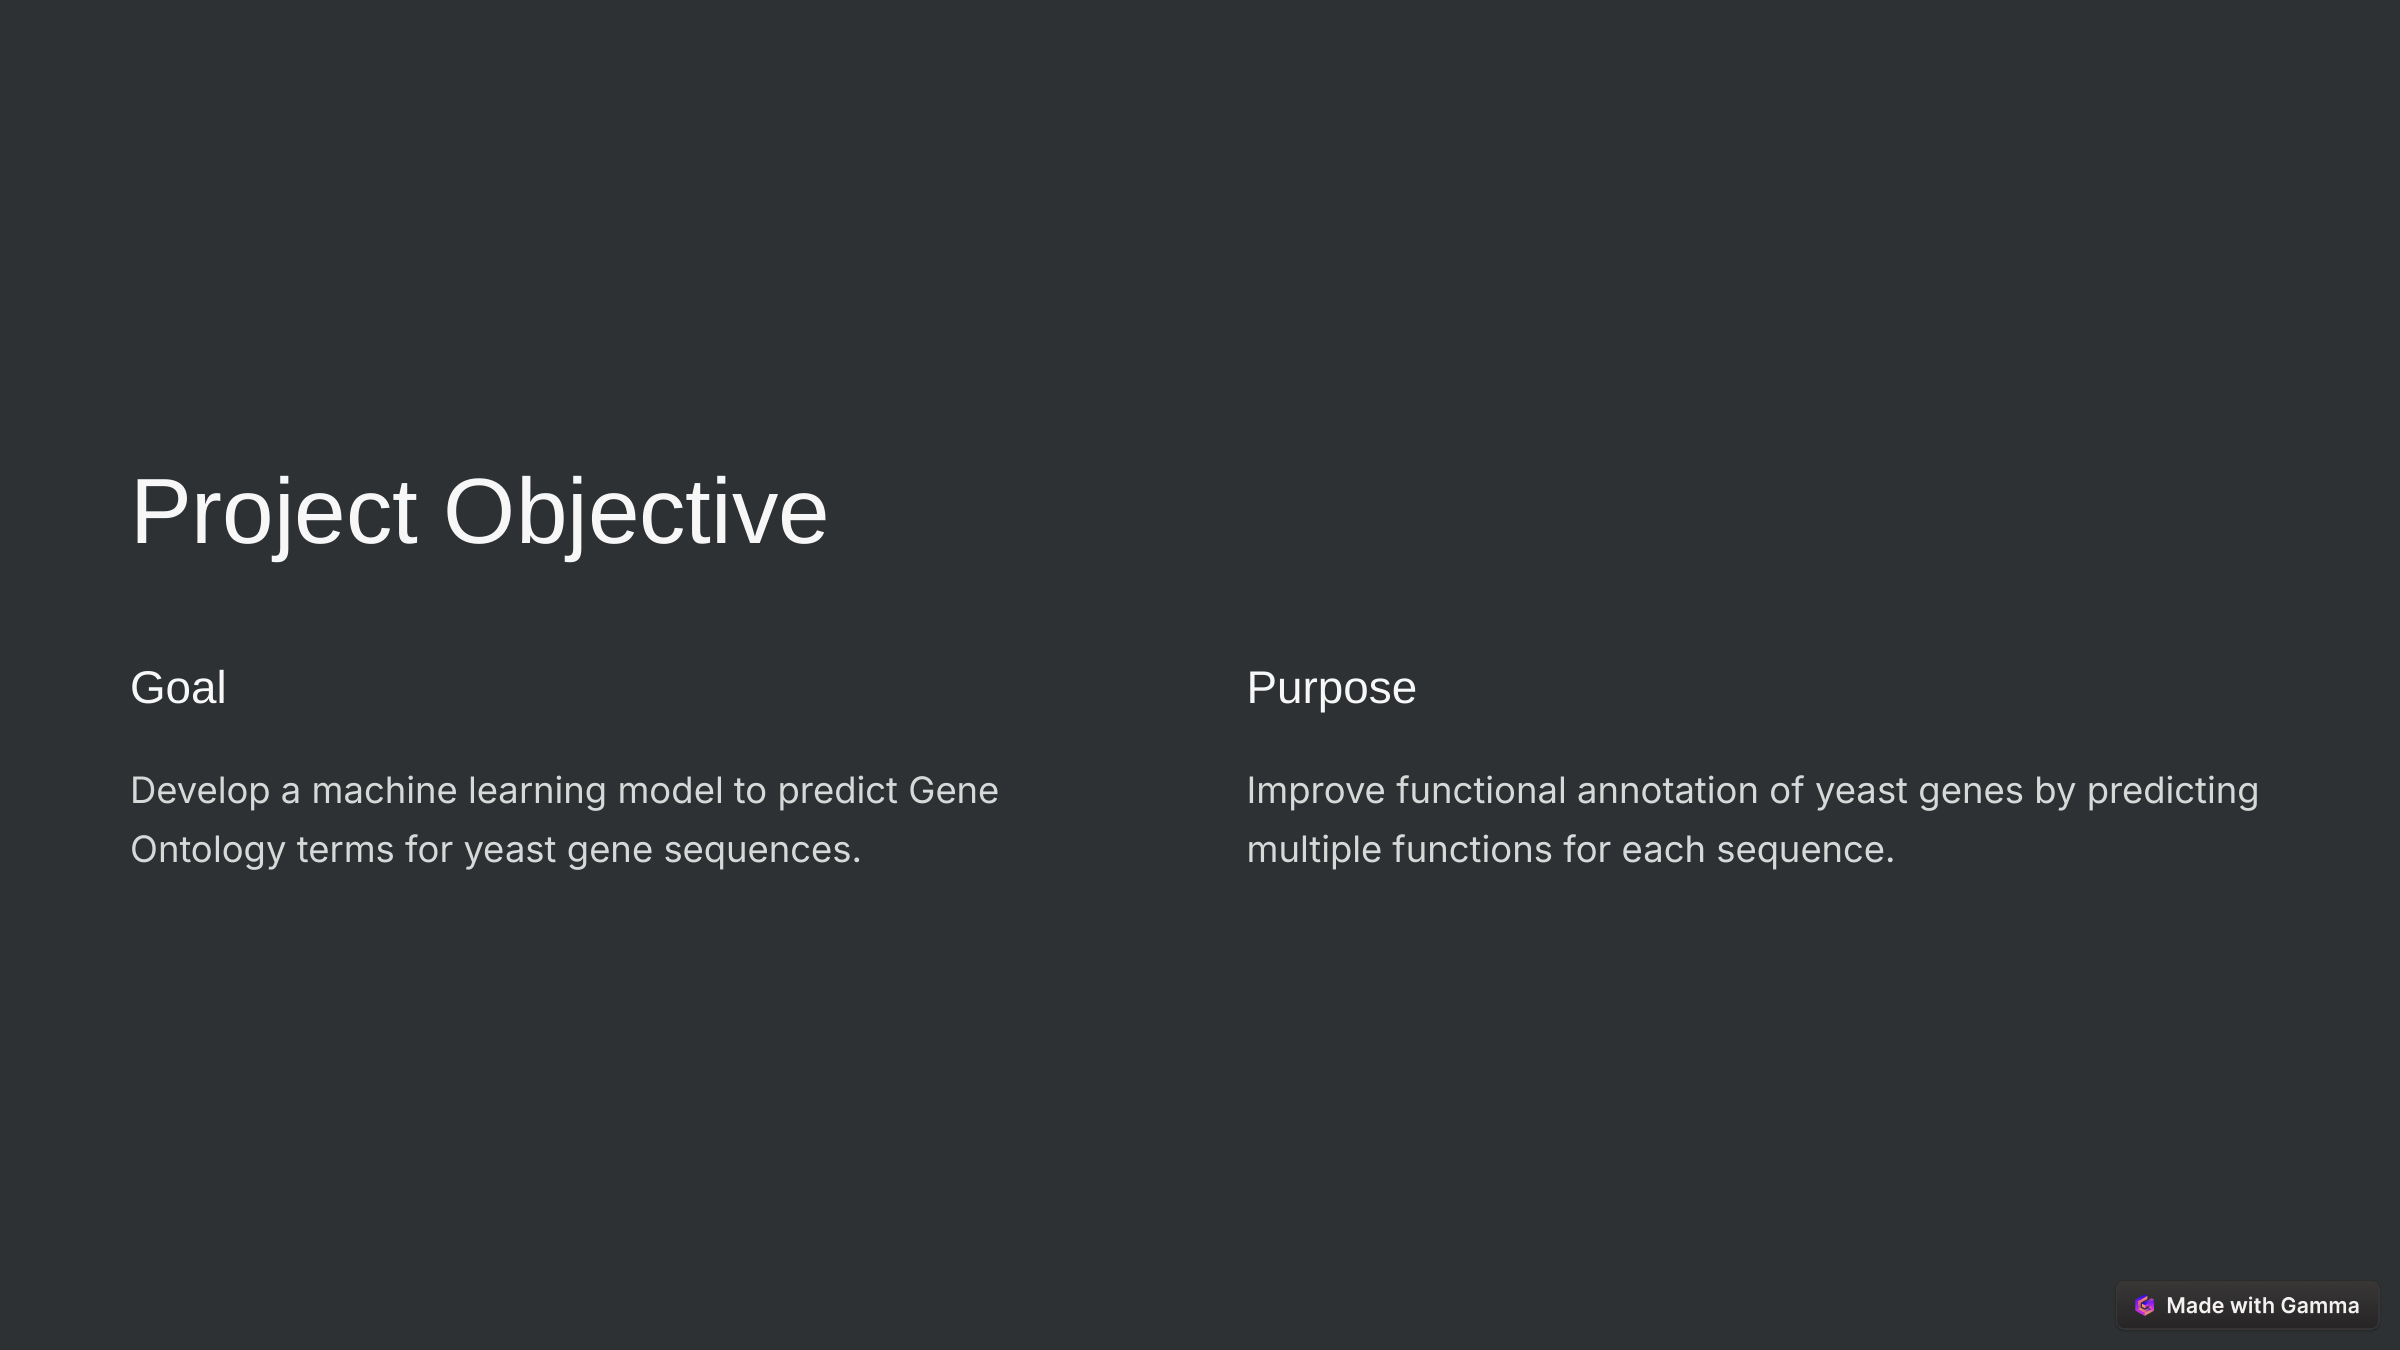

Project Objective
Goal
Purpose
Develop a machine learning model to predict Gene Ontology terms for yeast gene sequences.
Improve functional annotation of yeast genes by predicting multiple functions for each sequence.